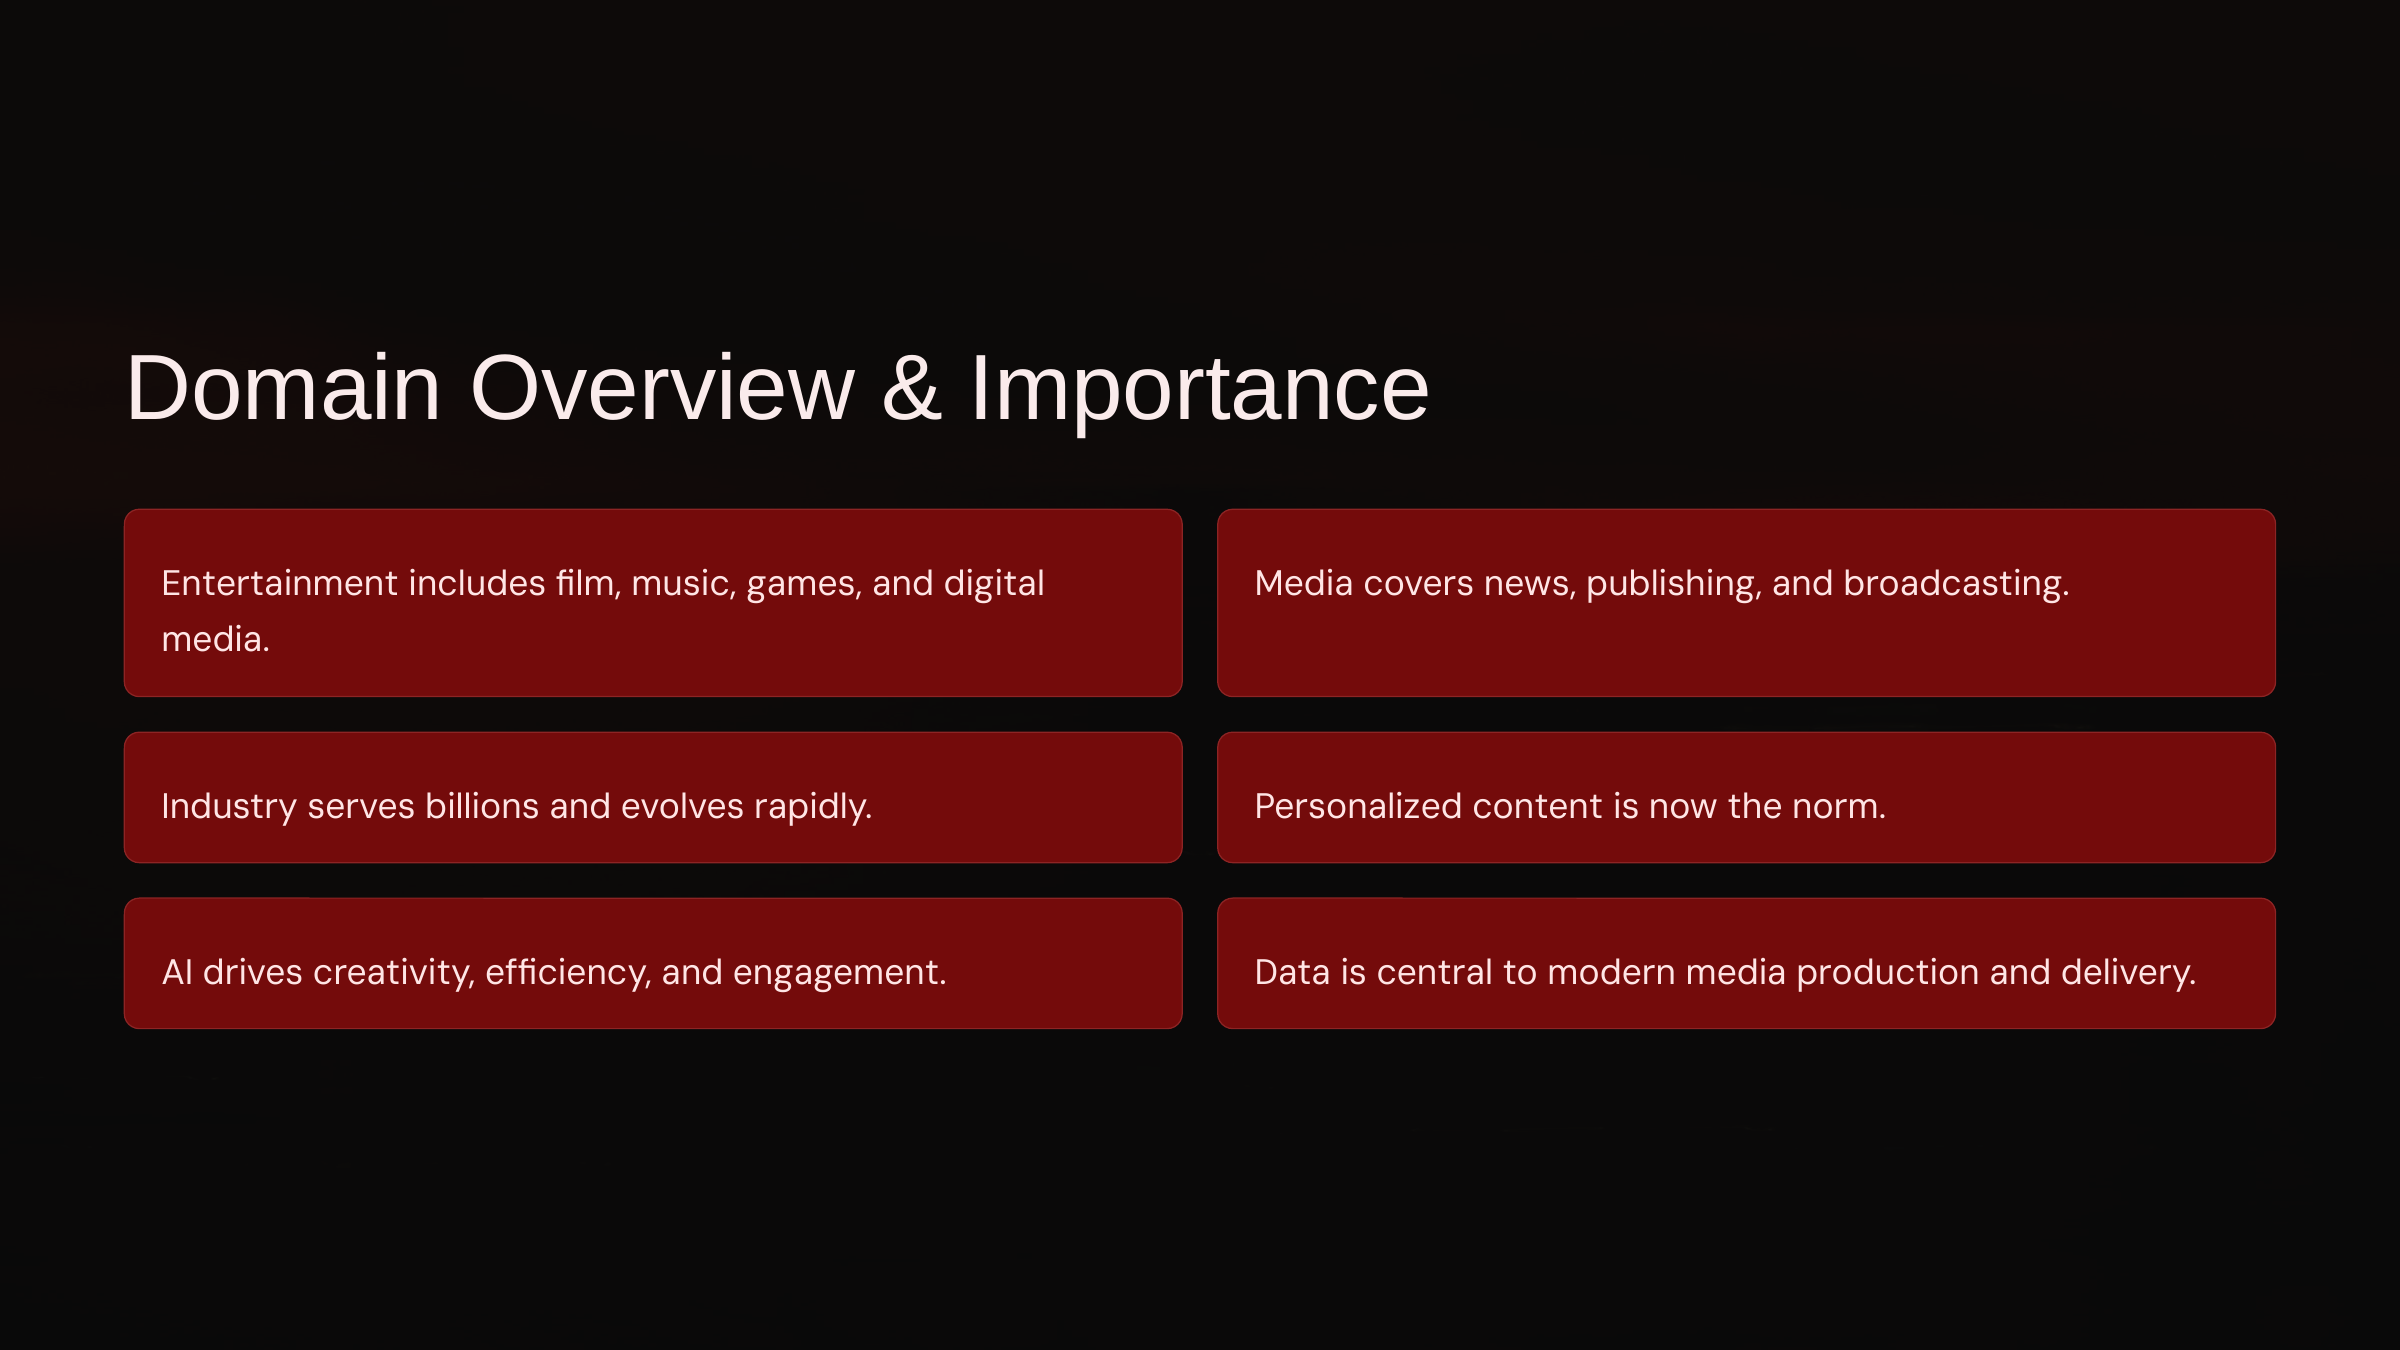

Domain Overview & Importance

Entertainment includes film, music, games, and digital media.
Media covers news, publishing, and broadcasting.

Industry serves billions and evolves rapidly.
Personalized content is now the norm.

AI drives creativity, efficiency, and engagement.
Data is central to modern media production and delivery.